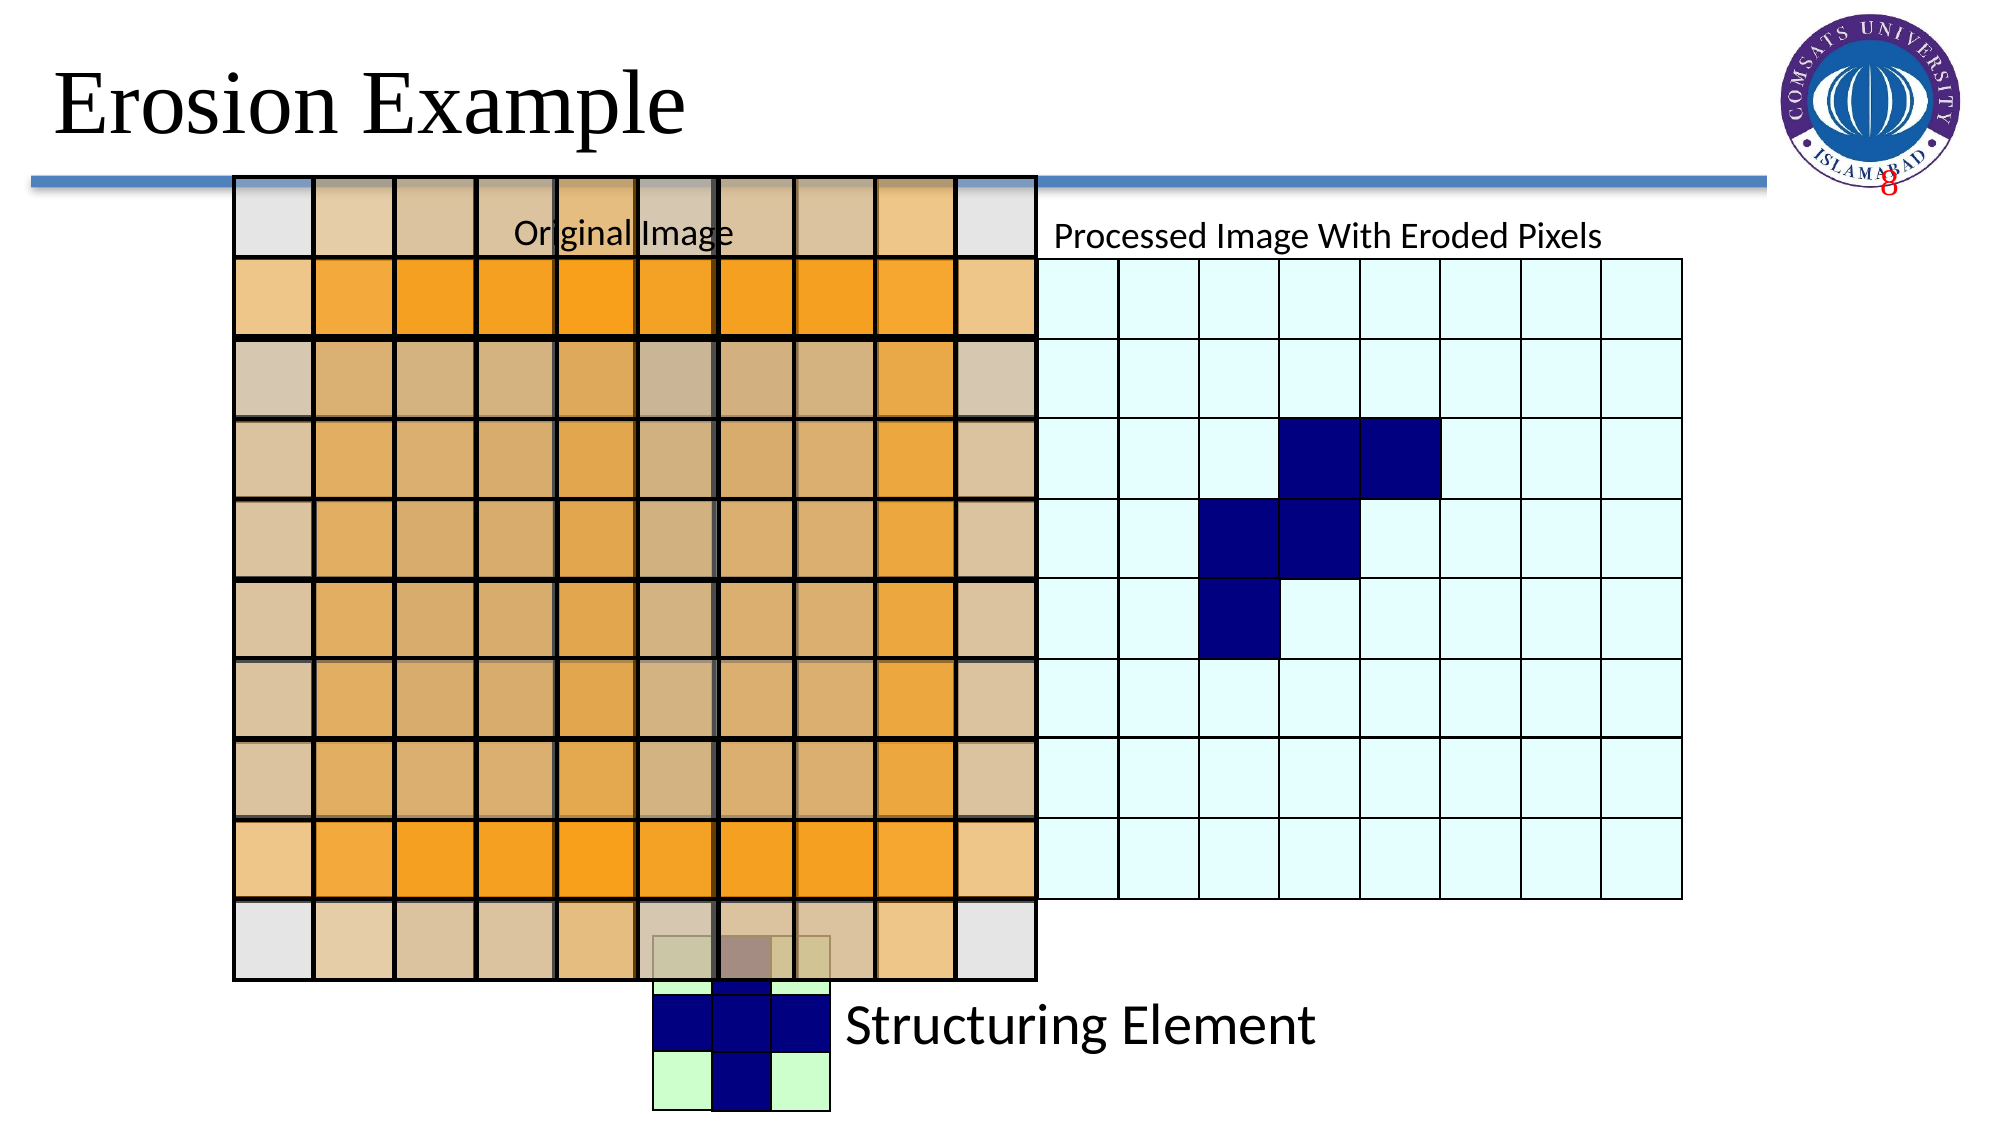

# Erosion Example

Original Image
Processed Image With Eroded Pixels

Structuring Element